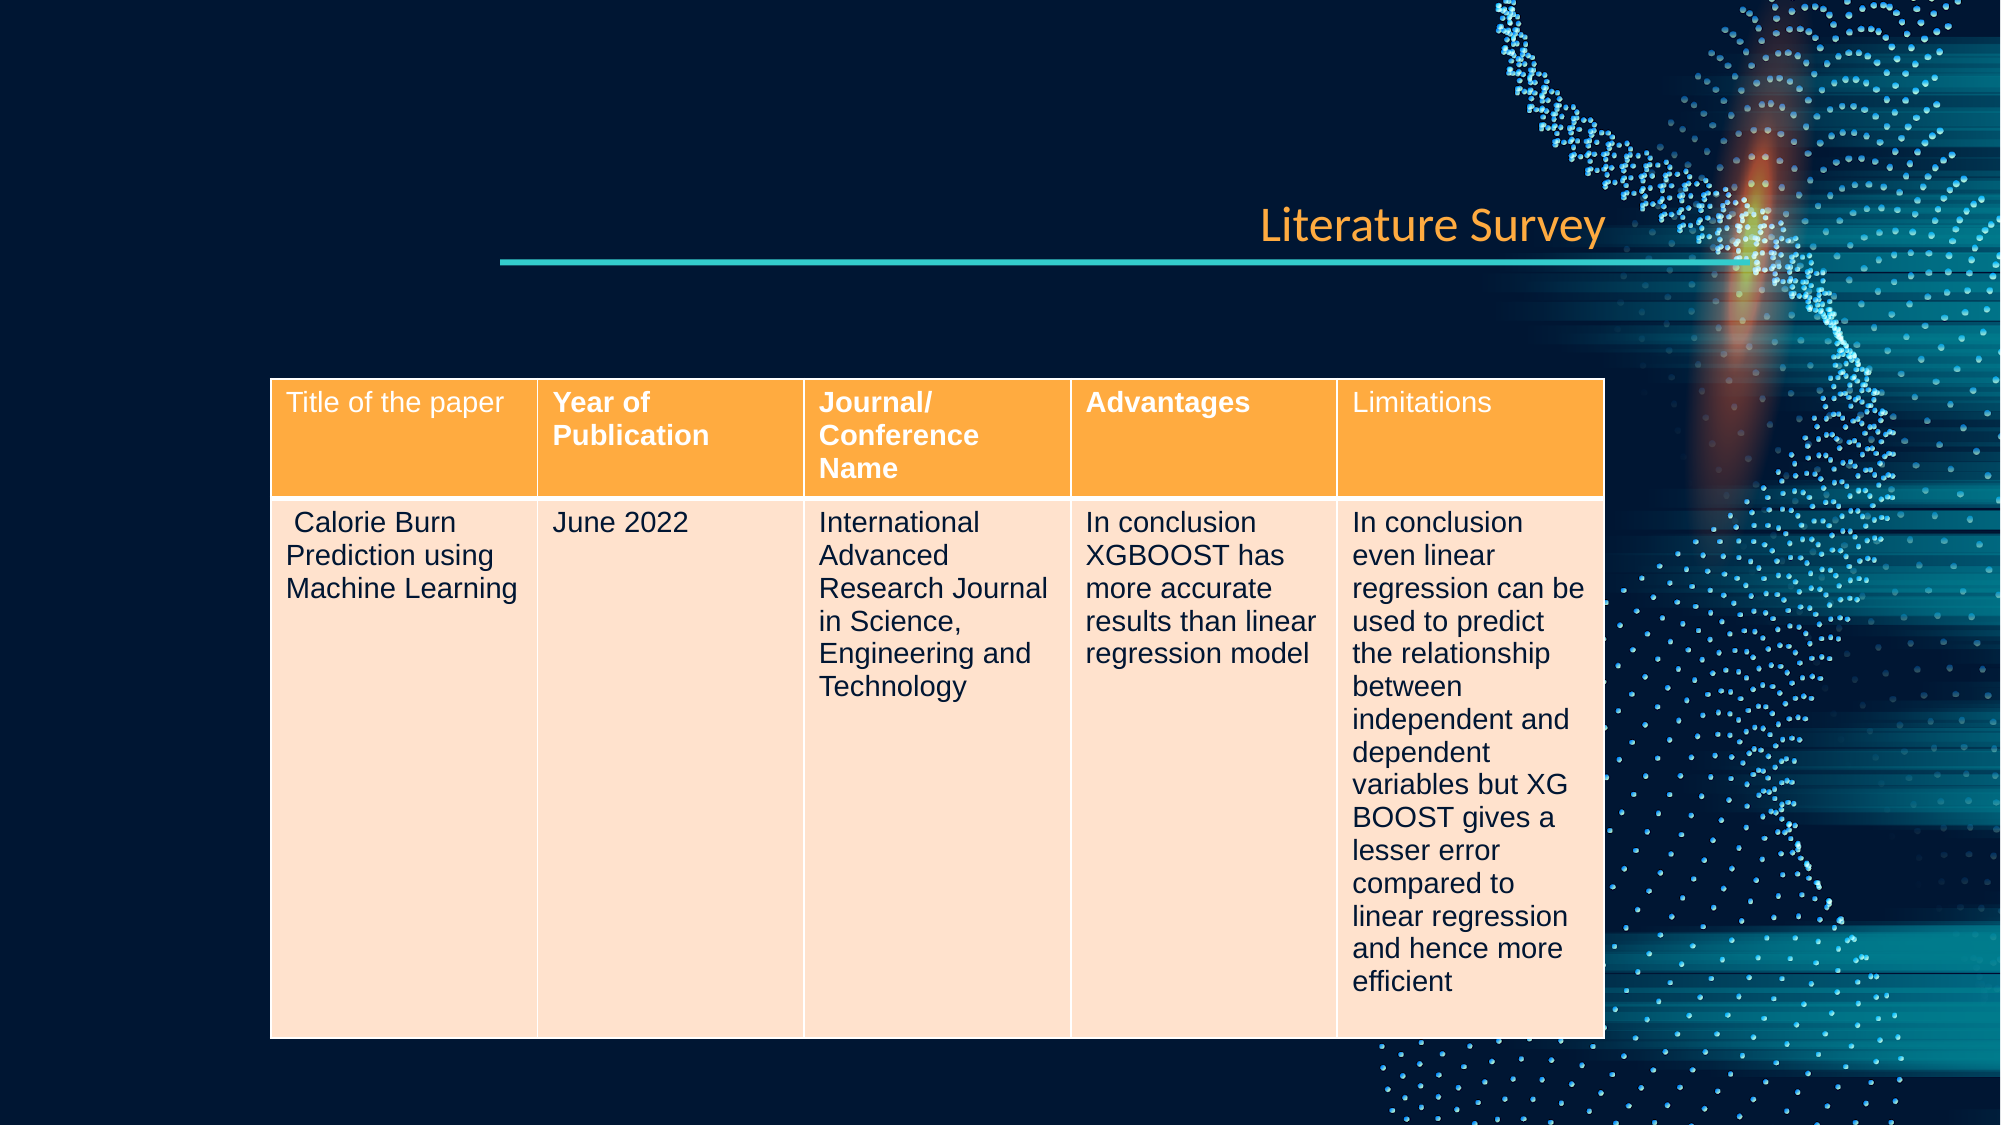

Literature Survey

| Title of the paper | Year of Publication | Journal/Conference Name | Advantages | Limitations |
| --- | --- | --- | --- | --- |
| Calorie Burn Prediction using Machine Learning | June 2022 | International Advanced Research Journal in Science, Engineering and Technology | In conclusion XGBOOST has more accurate results than linear regression model | In conclusion even linear regression can be used to predict the relationship between independent and dependent variables but XG BOOST gives a lesser error compared to linear regression and hence more efficient |